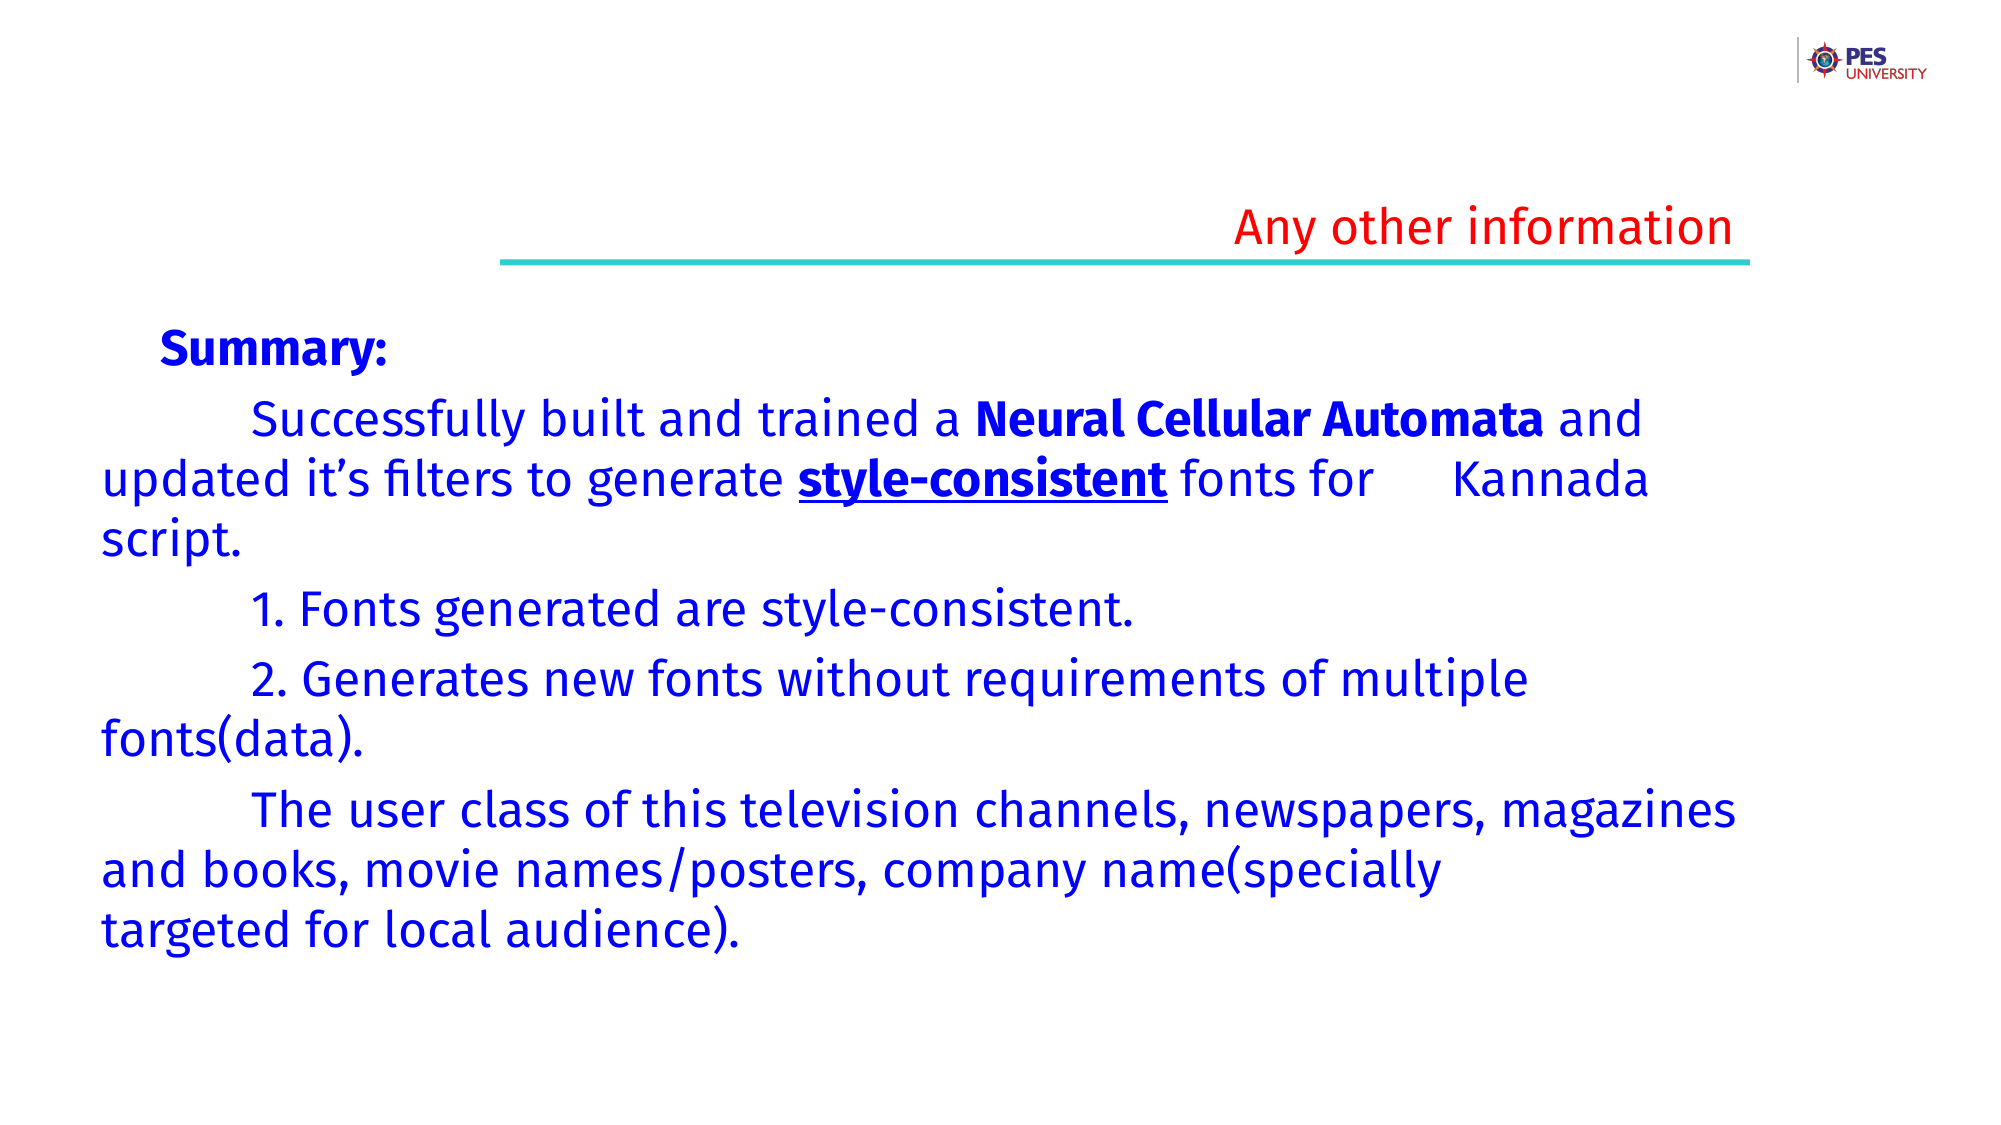

Any other information

Summary:
	Successfully built and trained a Neural Cellular Automata and 	updated it’s filters to generate style-consistent fonts for 	Kannada script.
	1. Fonts generated are style-consistent.
	2. Generates new fonts without requirements of multiple 	fonts(data).
	The user class of this television channels, newspapers, magazines 	and books, movie names/posters, company name(specially 	targeted for local audience).